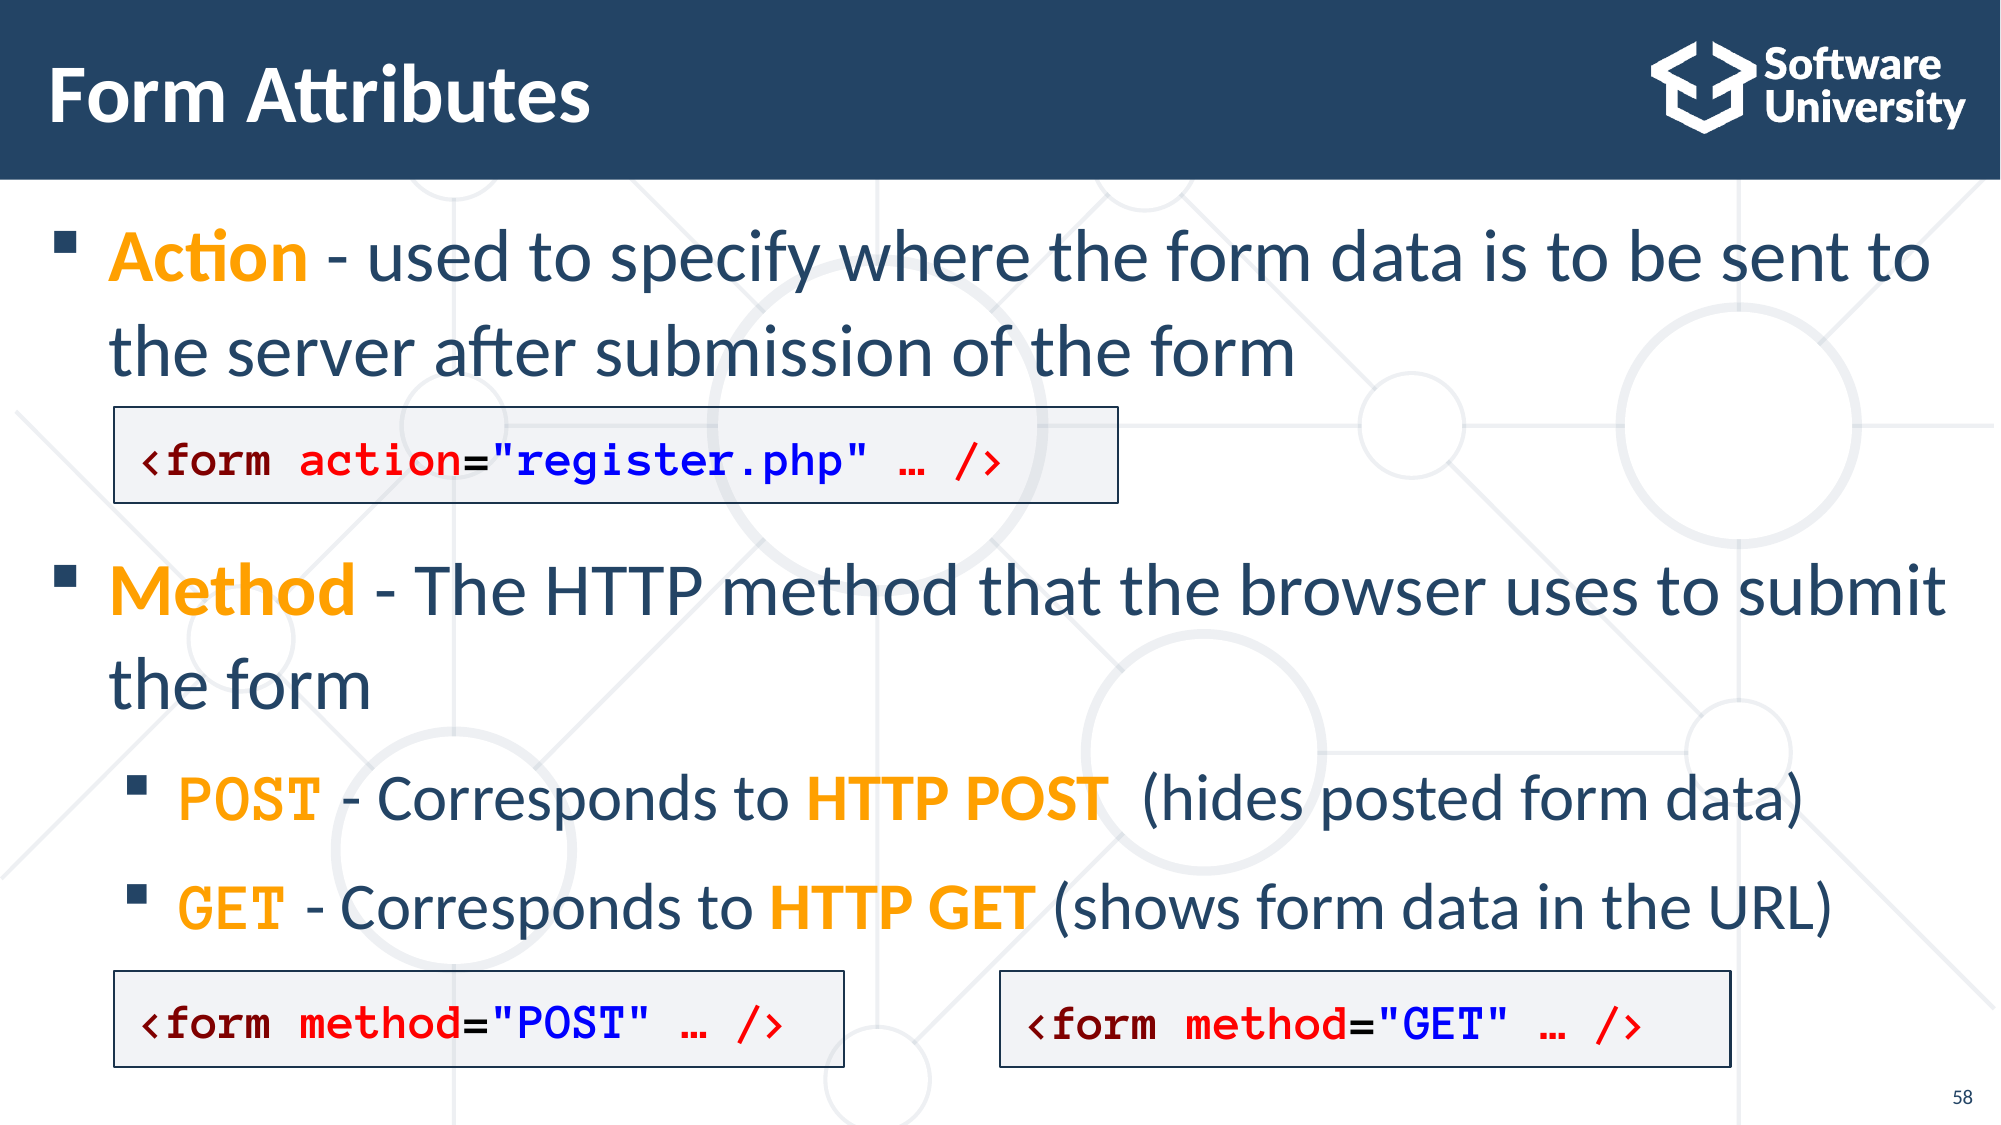

# Form Attributes
Action - used to specify where the form data is to be sent to the server after submission of the form

Method - The HTTP method that the browser uses to submit the form
POST - Corresponds to HTTP POST  (hides posted form data)
GET - Corresponds to HTTP GET (shows form data in the URL)
<form action="register.php" … />
<form method="POST" … />
<form method="GET" … />
58